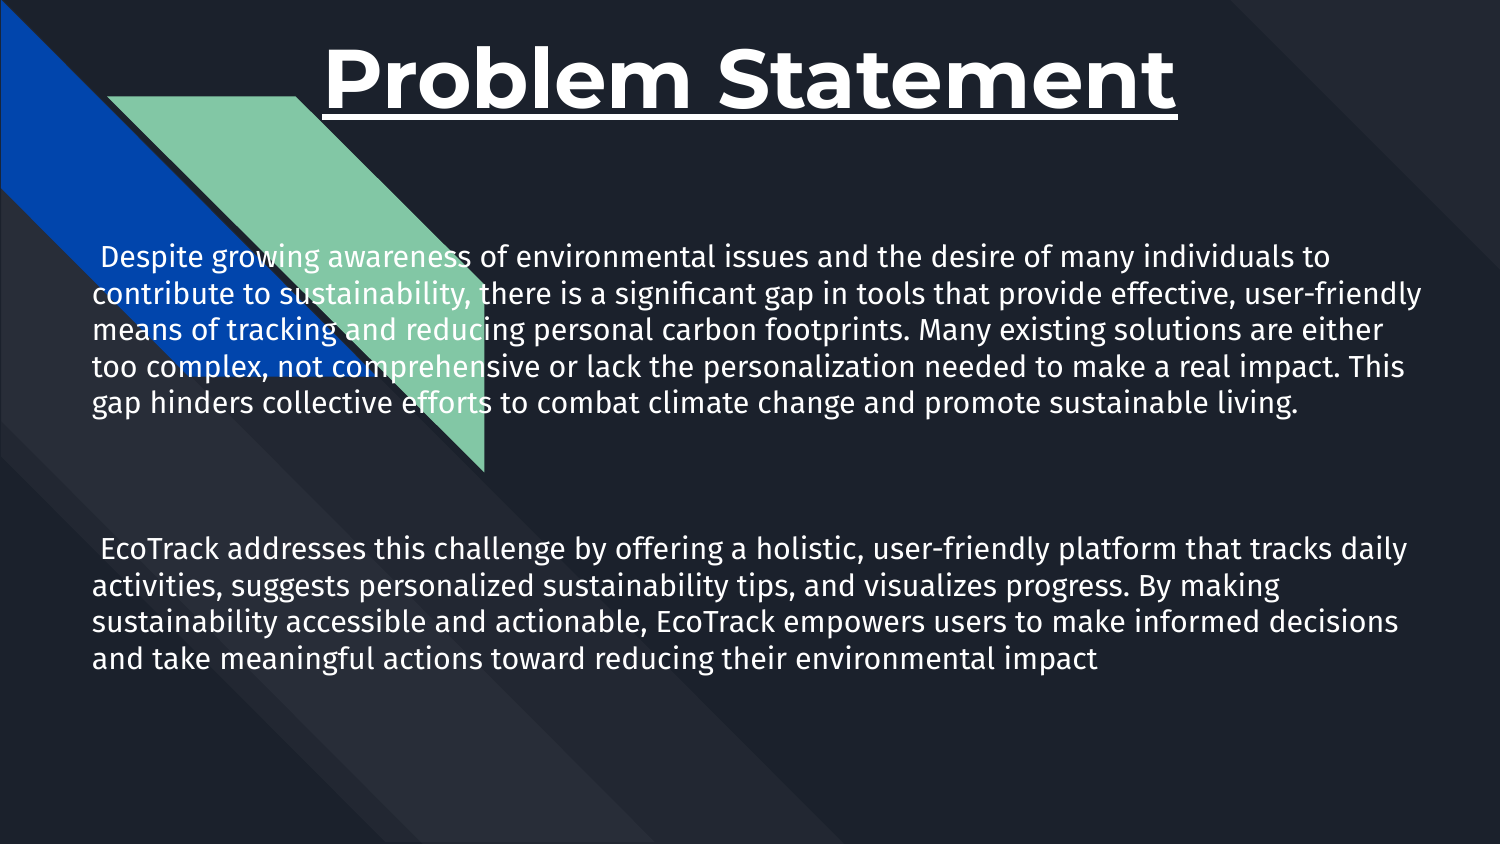

# Problem Statement
 Despite growing awareness of environmental issues and the desire of many individuals to contribute to sustainability, there is a significant gap in tools that provide effective, user-friendly means of tracking and reducing personal carbon footprints. Many existing solutions are either too complex, not comprehensive or lack the personalization needed to make a real impact. This gap hinders collective efforts to combat climate change and promote sustainable living.

 EcoTrack addresses this challenge by offering a holistic, user-friendly platform that tracks daily activities, suggests personalized sustainability tips, and visualizes progress. By making sustainability accessible and actionable, EcoTrack empowers users to make informed decisions and take meaningful actions toward reducing their environmental impact